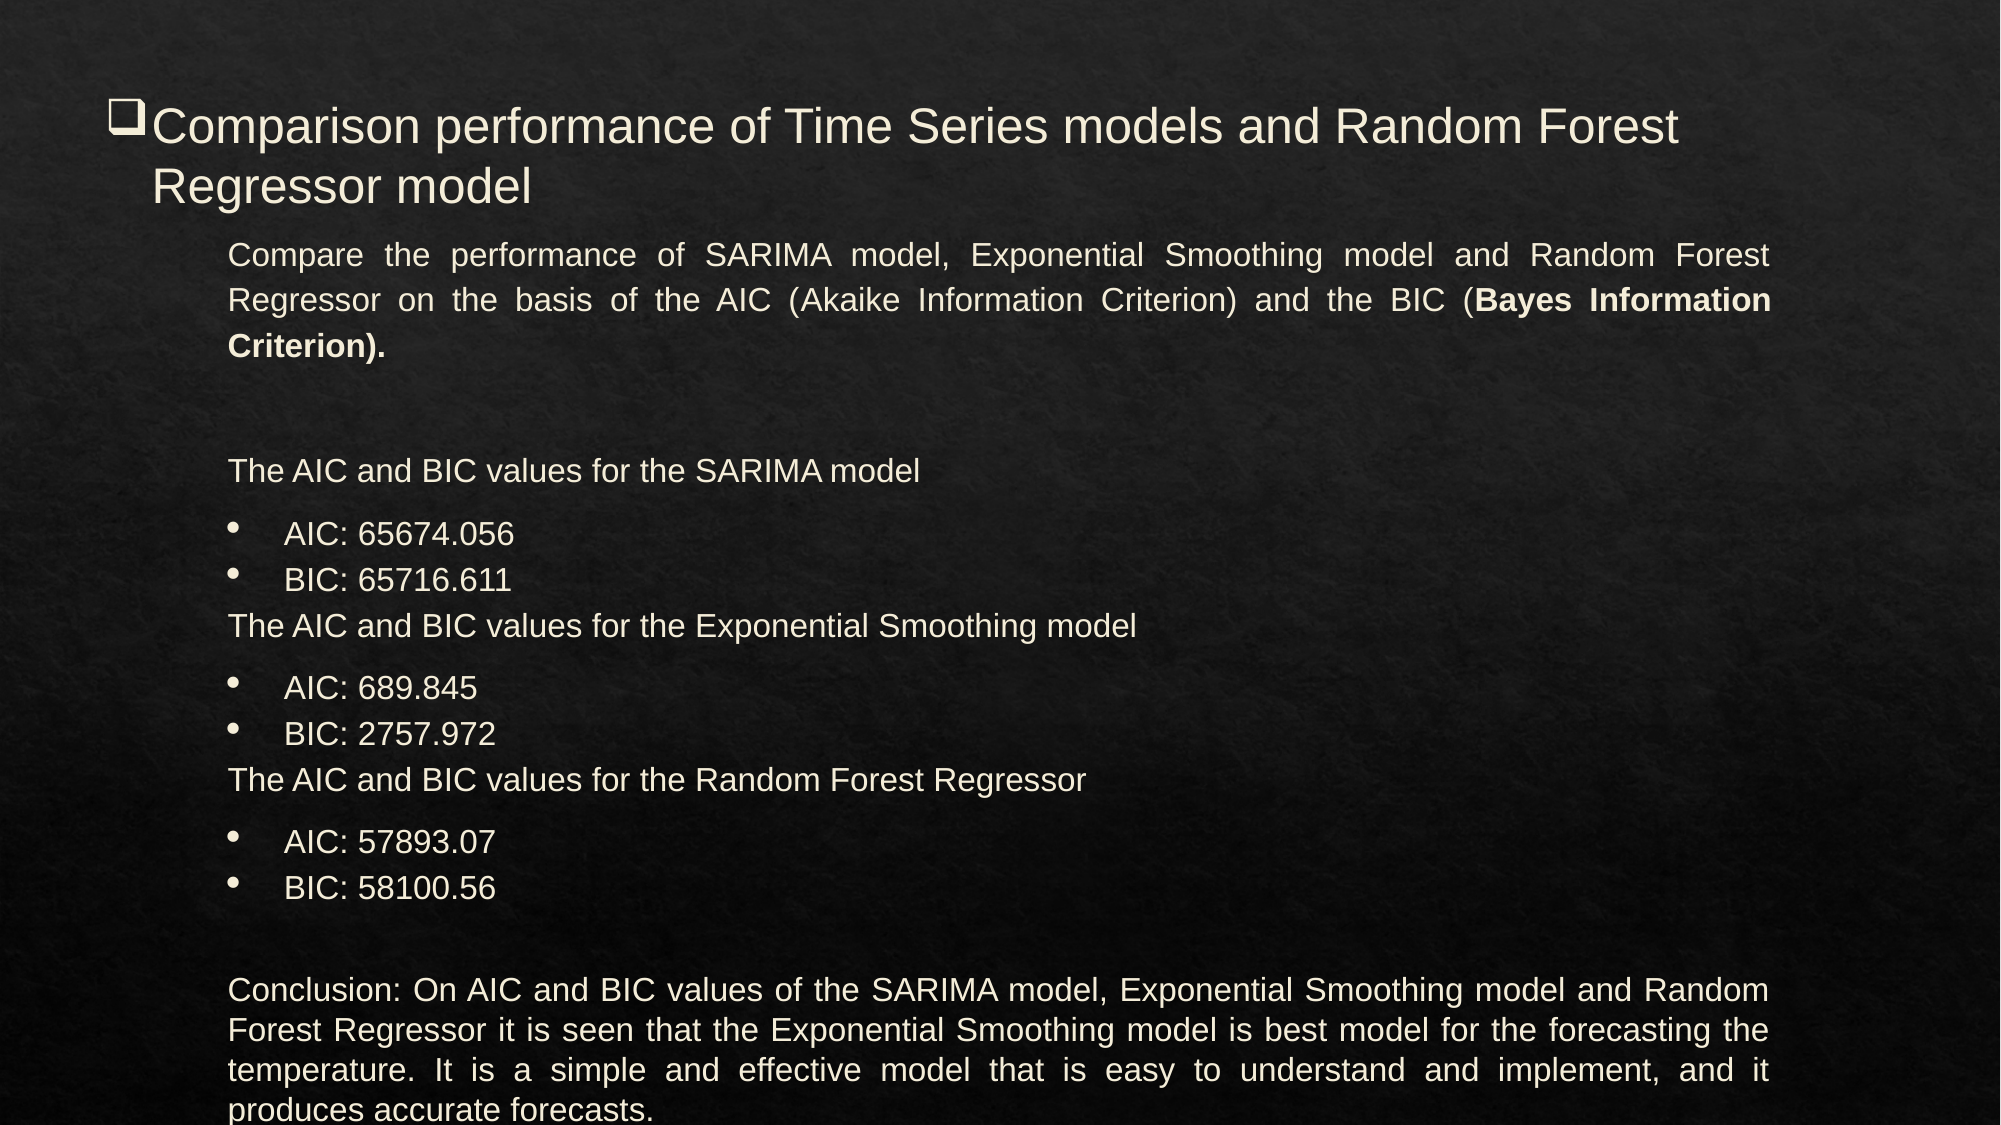

Comparison performance of Time Series models and Random Forest Regressor model
Compare the performance of SARIMA model, Exponential Smoothing model and Random Forest Regressor on the basis of the AIC (Akaike Information Criterion) and the BIC (Bayes Information Criterion).

The AIC and BIC values for the SARIMA model
AIC: 65674.056
BIC: 65716.611
The AIC and BIC values for the Exponential Smoothing model
AIC: 689.845
BIC: 2757.972
The AIC and BIC values for the Random Forest Regressor
AIC: 57893.07
BIC: 58100.56

Conclusion: On AIC and BIC values of the SARIMA model, Exponential Smoothing model and Random Forest Regressor it is seen that the Exponential Smoothing model is best model for the forecasting the temperature. It is a simple and effective model that is easy to understand and implement, and it produces accurate forecasts.